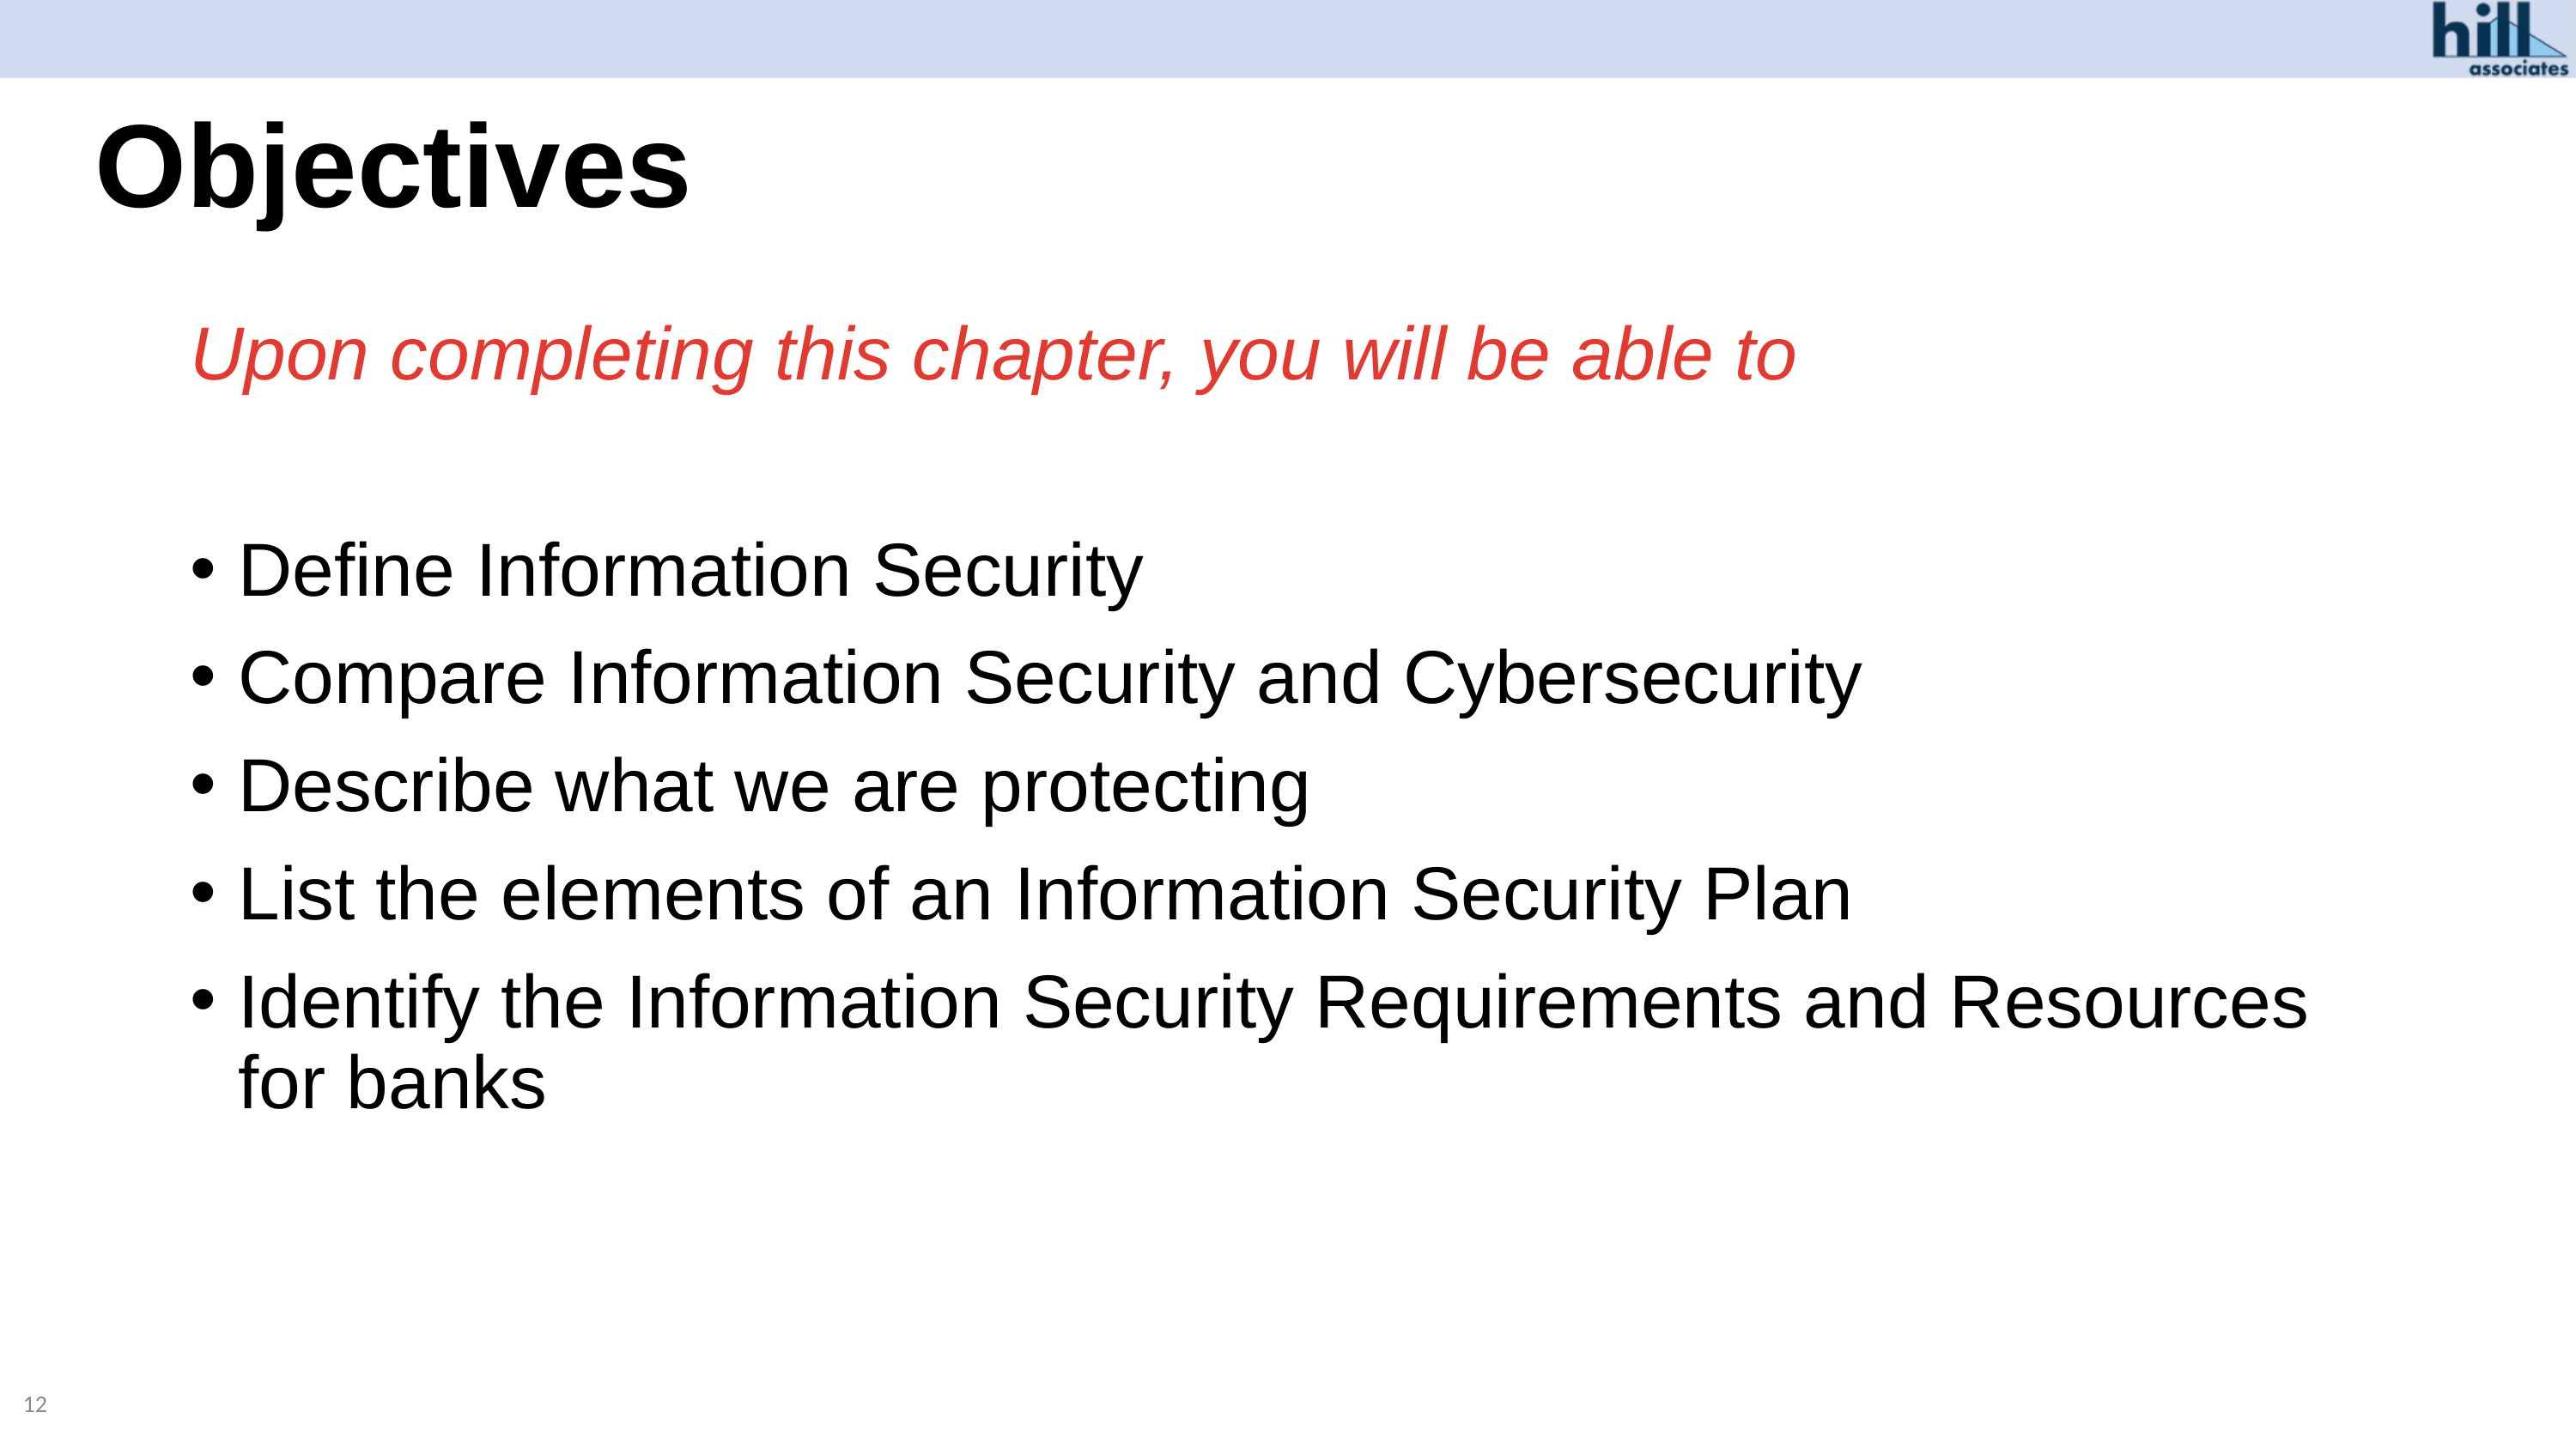

# Objectives
Upon completing this chapter, you will be able to

Define Information Security
Compare Information Security and Cybersecurity
Describe what we are protecting
List the elements of an Information Security Plan
Identify the Information Security Requirements and Resources for banks

12